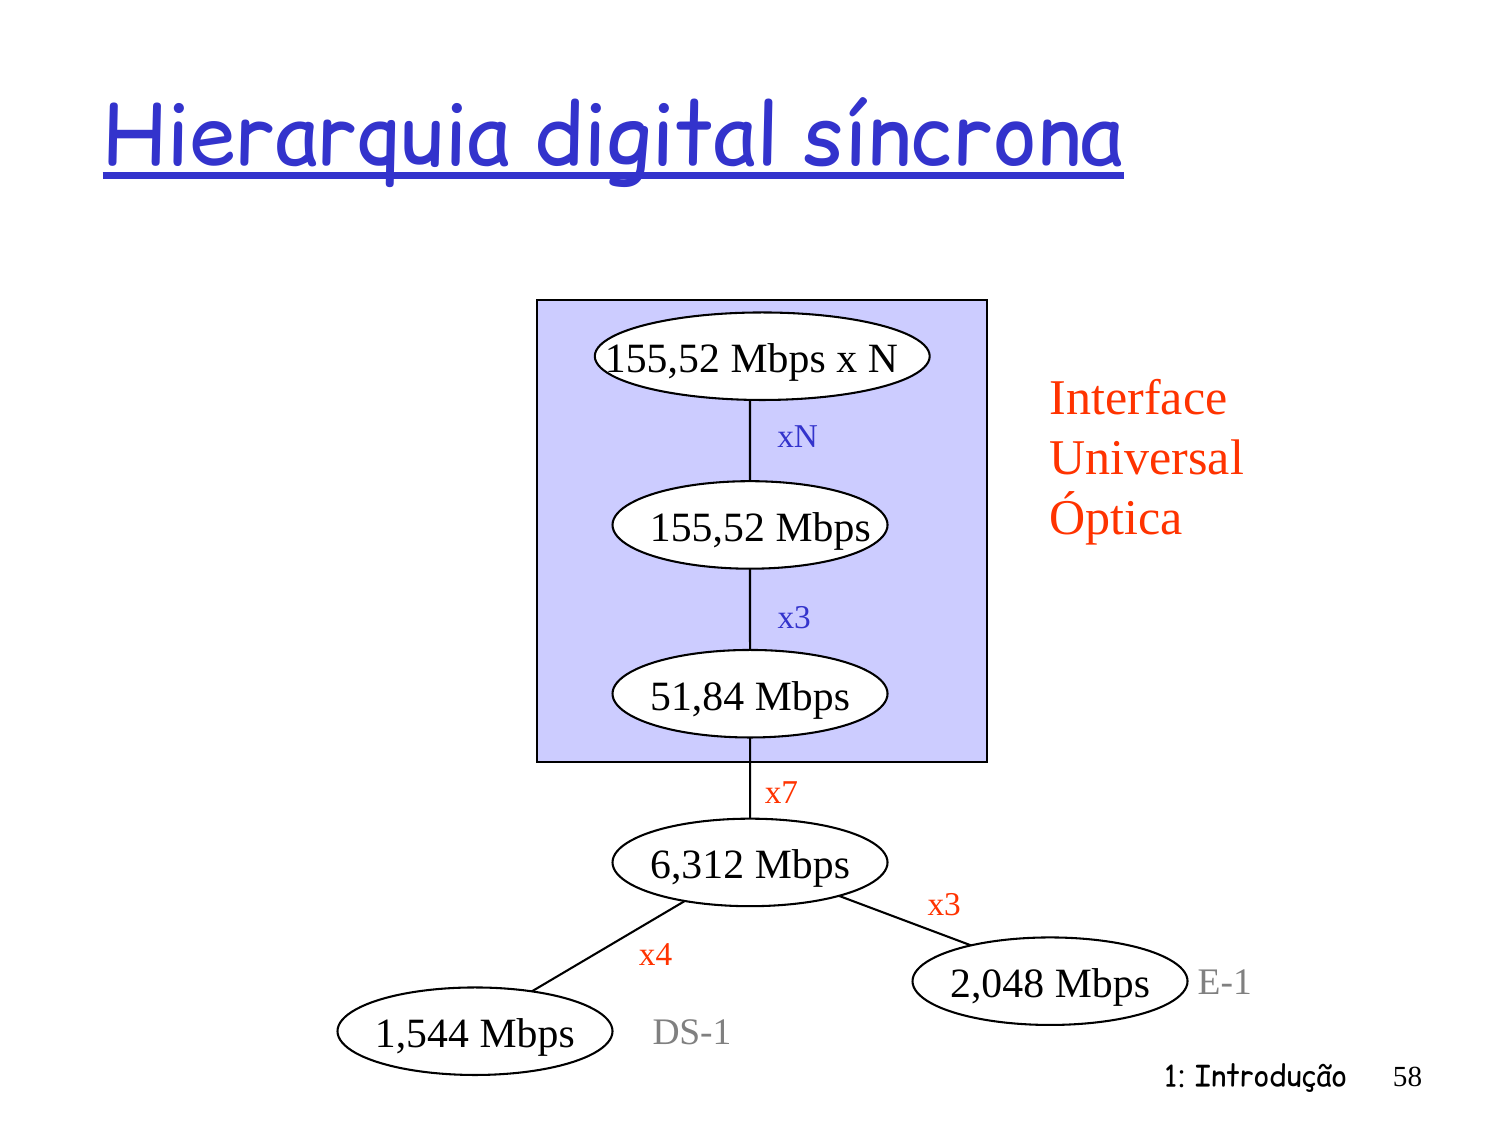

# Hierarquia digital síncrona

155,52 Mbps x N
Interface
Universal
Óptica

xN

155,52 Mbps
x3

51,84 Mbps
x7

6,312 Mbps

x3
x4

2,048 Mbps
E-1

1,544 Mbps
DS-1
1: Introdução
58